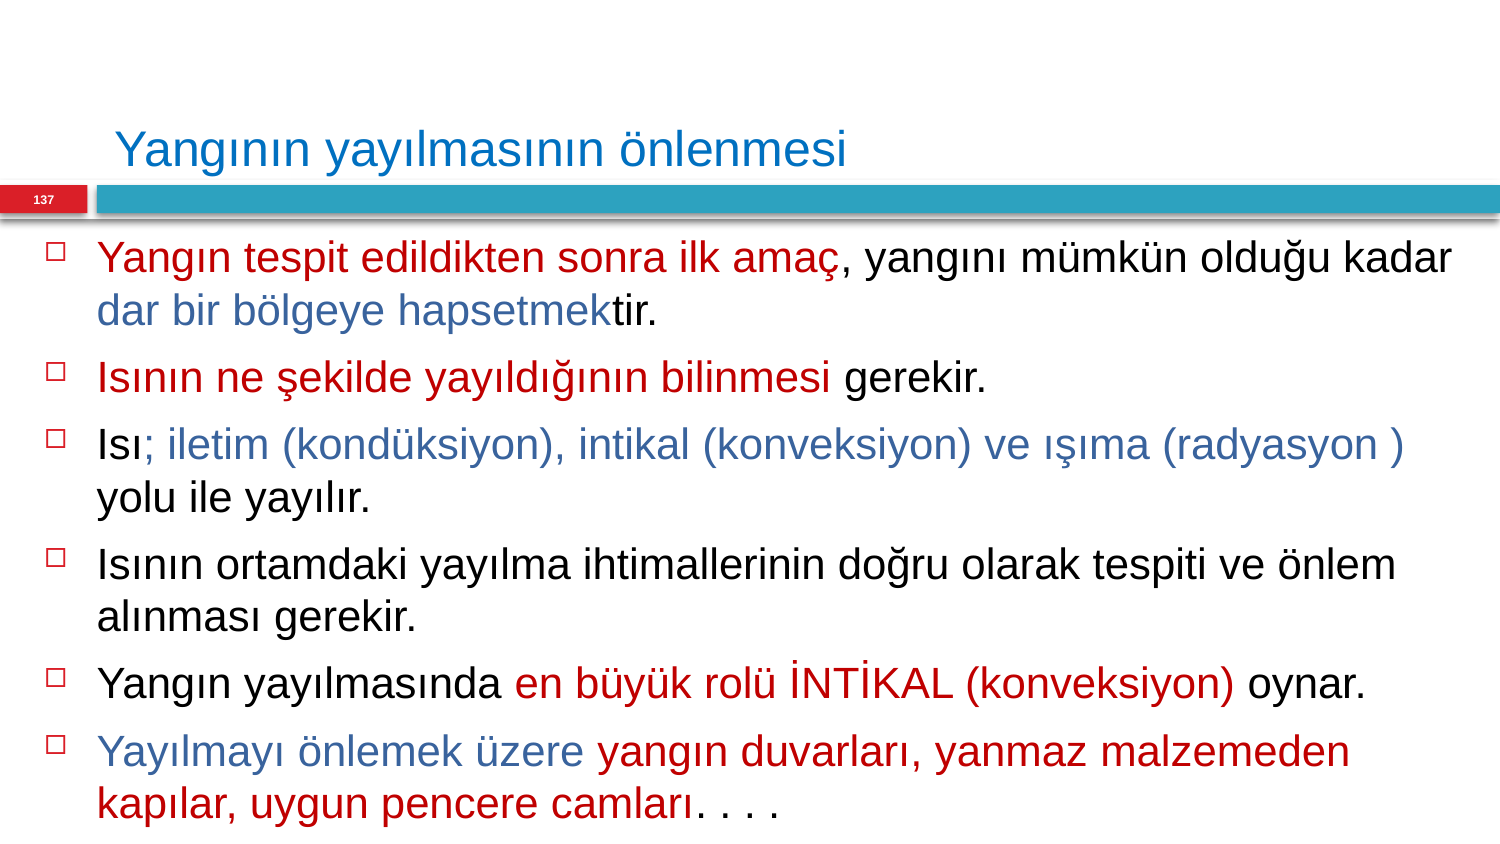

# Yangının yayılmasının önlenmesi
137
Yangın tespit edildikten sonra ilk amaç, yangını mümkün olduğu kadar dar bir bölgeye hapsetmektir.
Isının ne şekilde yayıldığının bilinmesi gerekir.
Isı; iletim (kondüksiyon), intikal (konveksiyon) ve ışıma (radyasyon ) yolu ile yayılır.
Isının ortamdaki yayılma ihtimallerinin doğru olarak tespiti ve önlem alınması gerekir.
Yangın yayılmasında en büyük rolü İNTİKAL (konveksiyon) oynar.
Yayılmayı önlemek üzere yangın duvarları, yanmaz malzemeden kapılar, uygun pencere camları. . . .